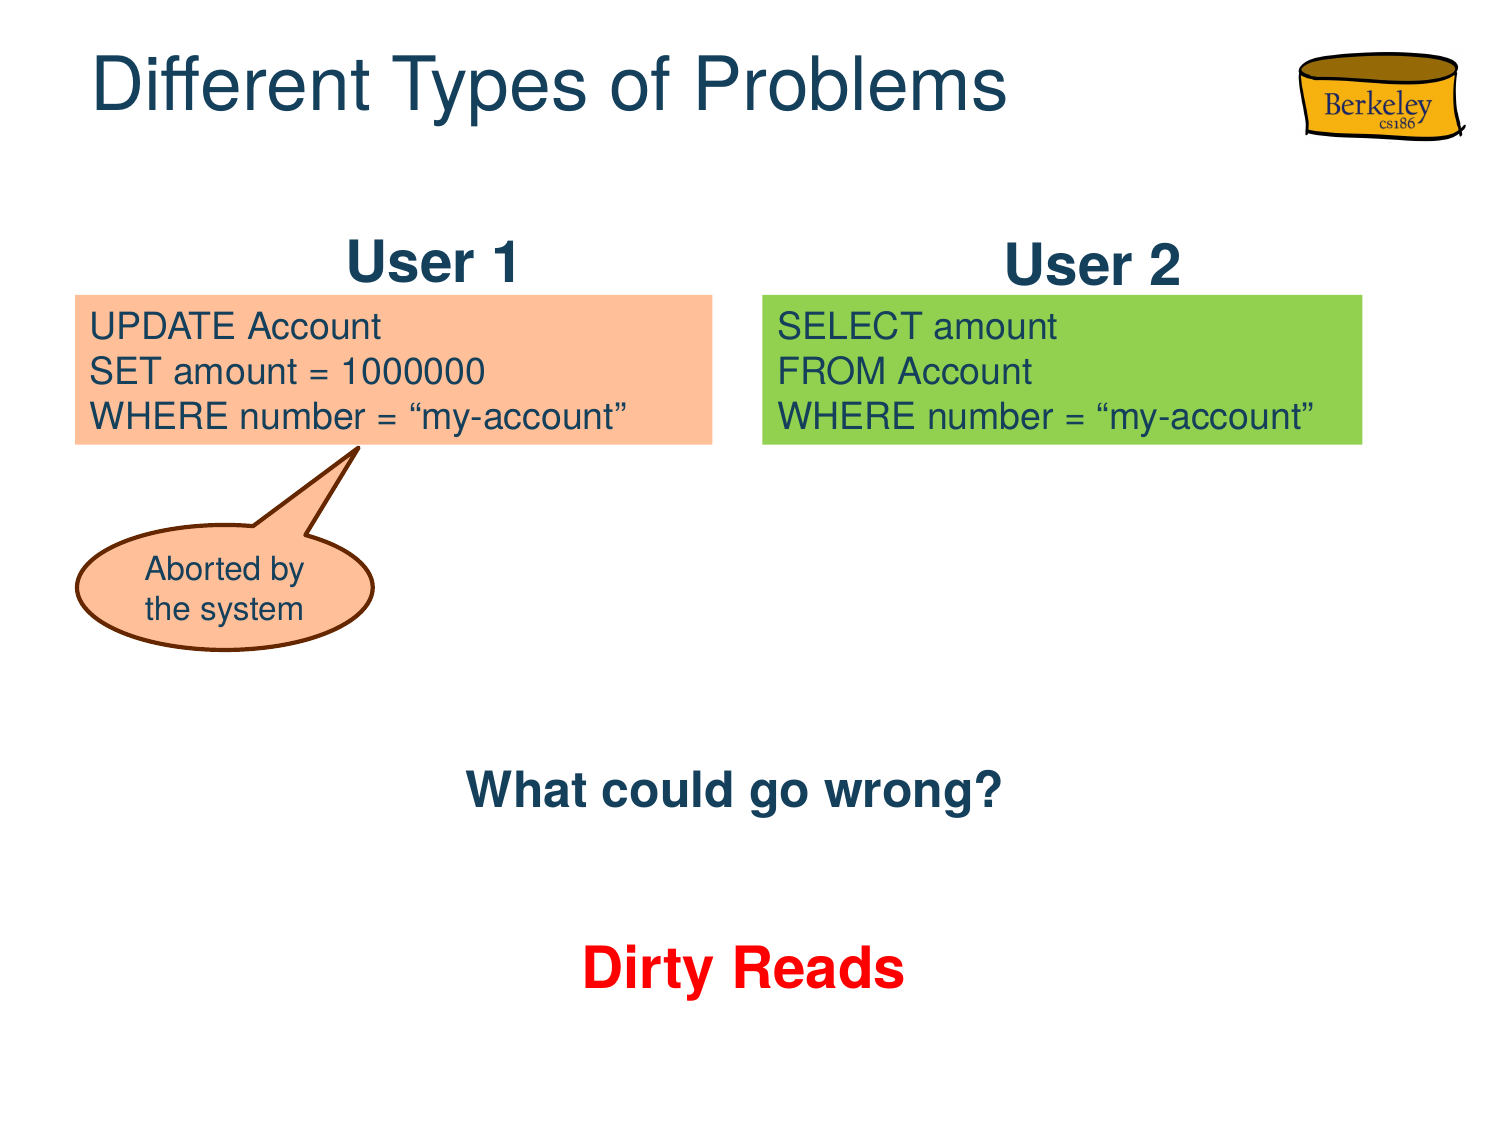

# Different Types of Problems
User 1

User 2
SELECT amount
FROM Account
WHERE number = “my-account”
UPDATE Account
SET amount = 1000000
WHERE number = “my-account”
Aborted by the system
What could go wrong?
Dirty Reads